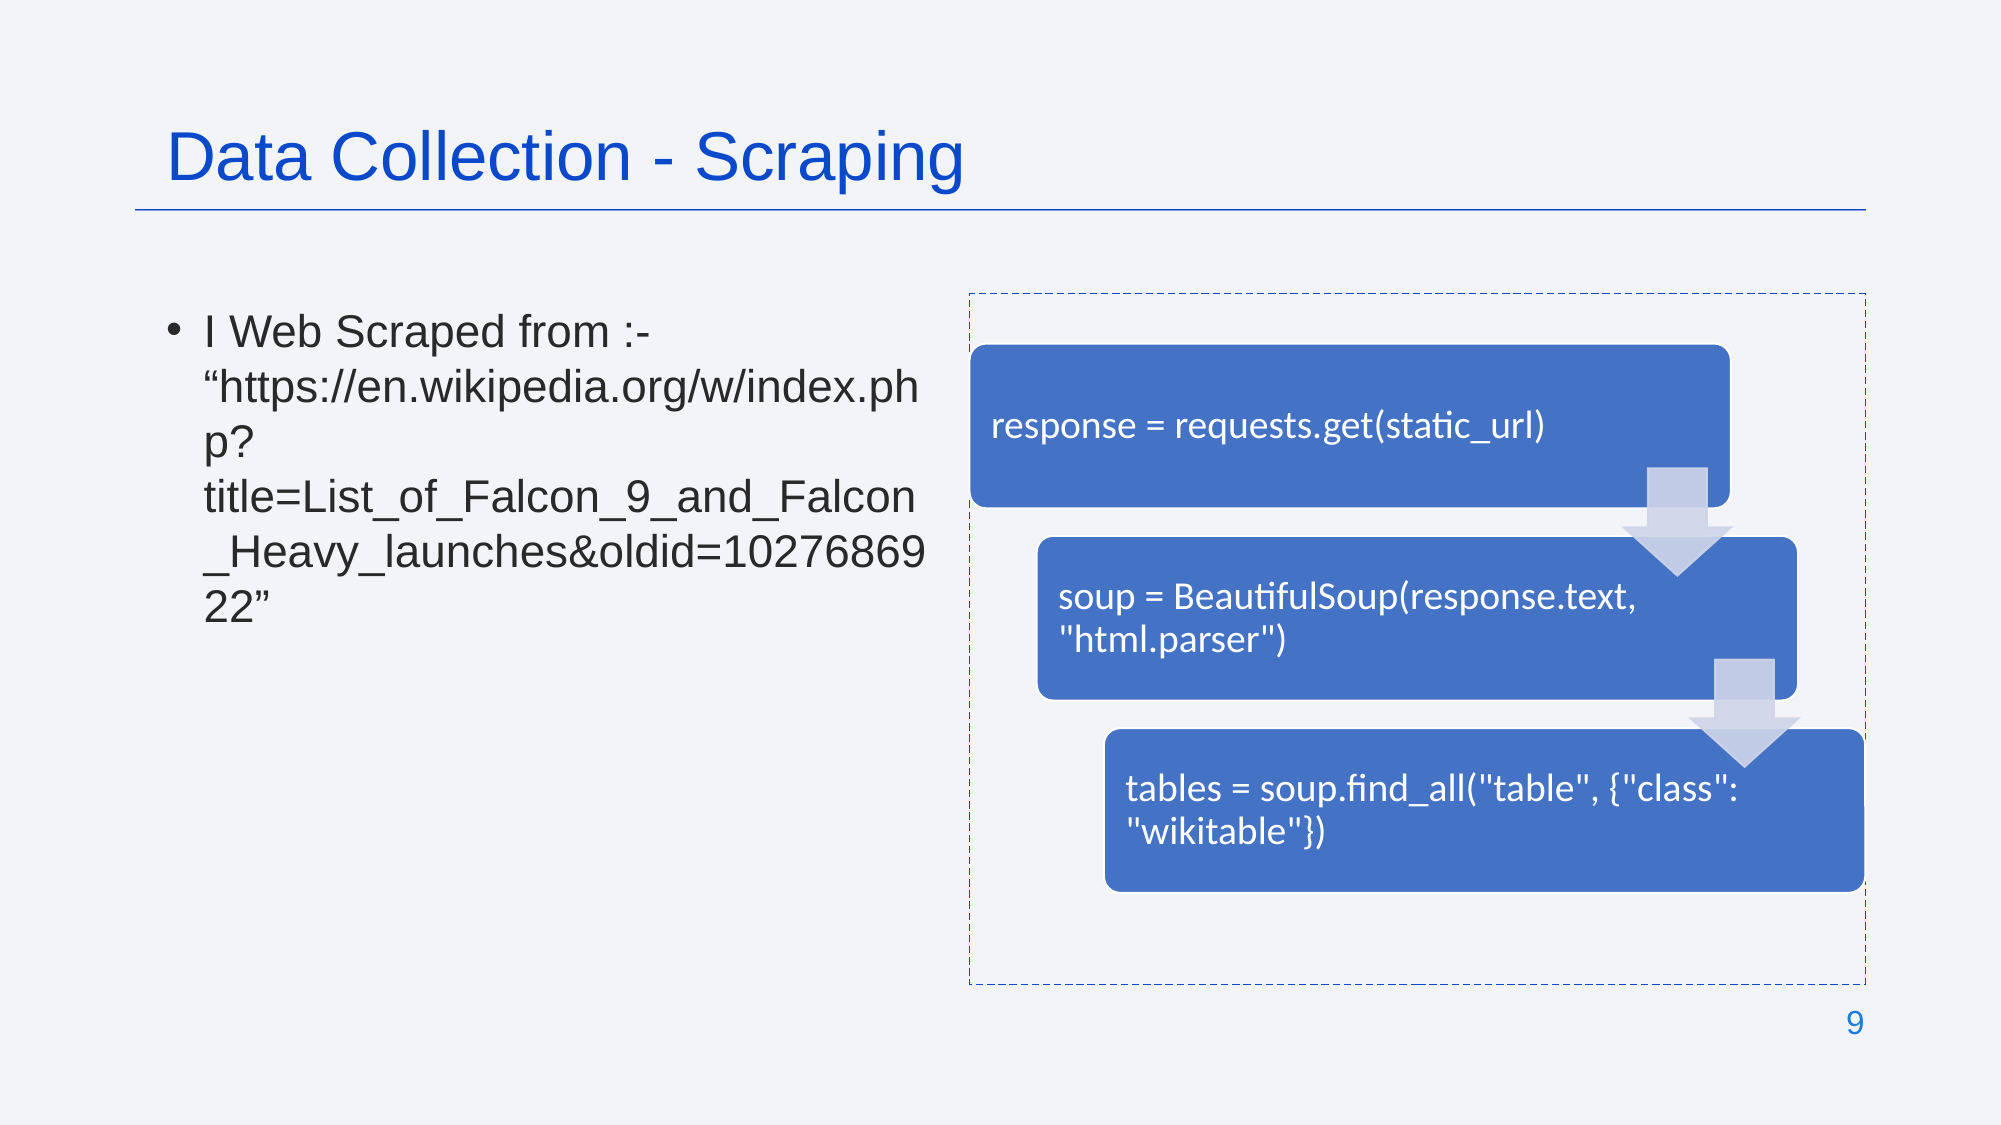

Data Collection - Scraping

I Web Scraped from :- “https://en.wikipedia.org/w/index.php?title=List_of_Falcon_9_and_Falcon_Heavy_launches&oldid=1027686922”
response = requests.get(static_url)
soup = BeautifulSoup(response.text, "html.parser")
tables = soup.find_all("table", {"class": "wikitable"})

9